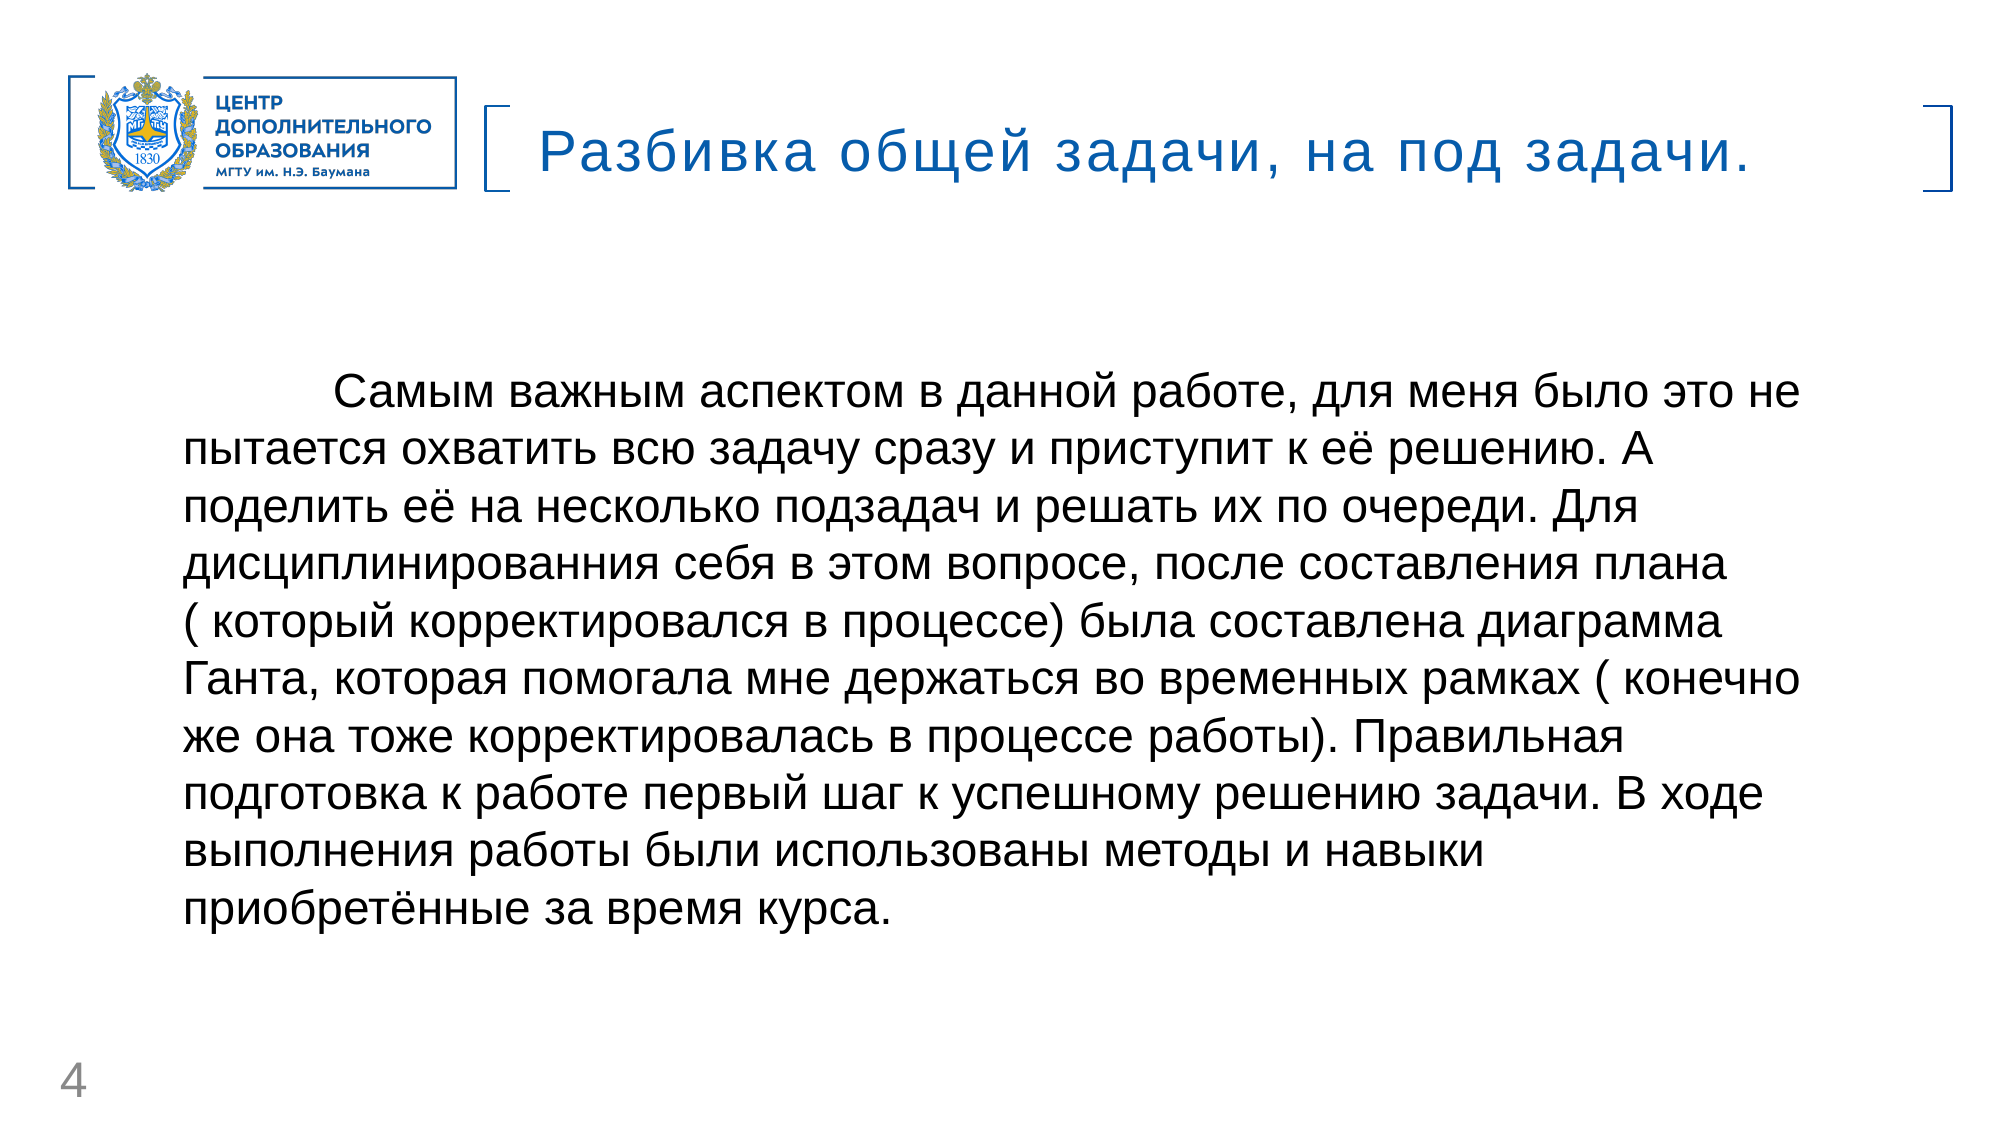

Разбивка общей задачи, на под задачи.

	Самым важным аспектом в данной работе, для меня было это не пытается охватить всю задачу сразу и приступит к её решению. А поделить её на несколько подзадач и решать их по очереди. Для дисциплинированния себя в этом вопросе, после составления плана ( который корректировался в процессе) была составлена диаграмма Ганта, которая помогала мне держаться во временных рамках ( конечно же она тоже корректировалась в процессе работы). Правильная подготовка к работе первый шаг к успешному решению задачи. В ходе выполнения работы были использованы методы и навыки приобретённые за время курса.
4